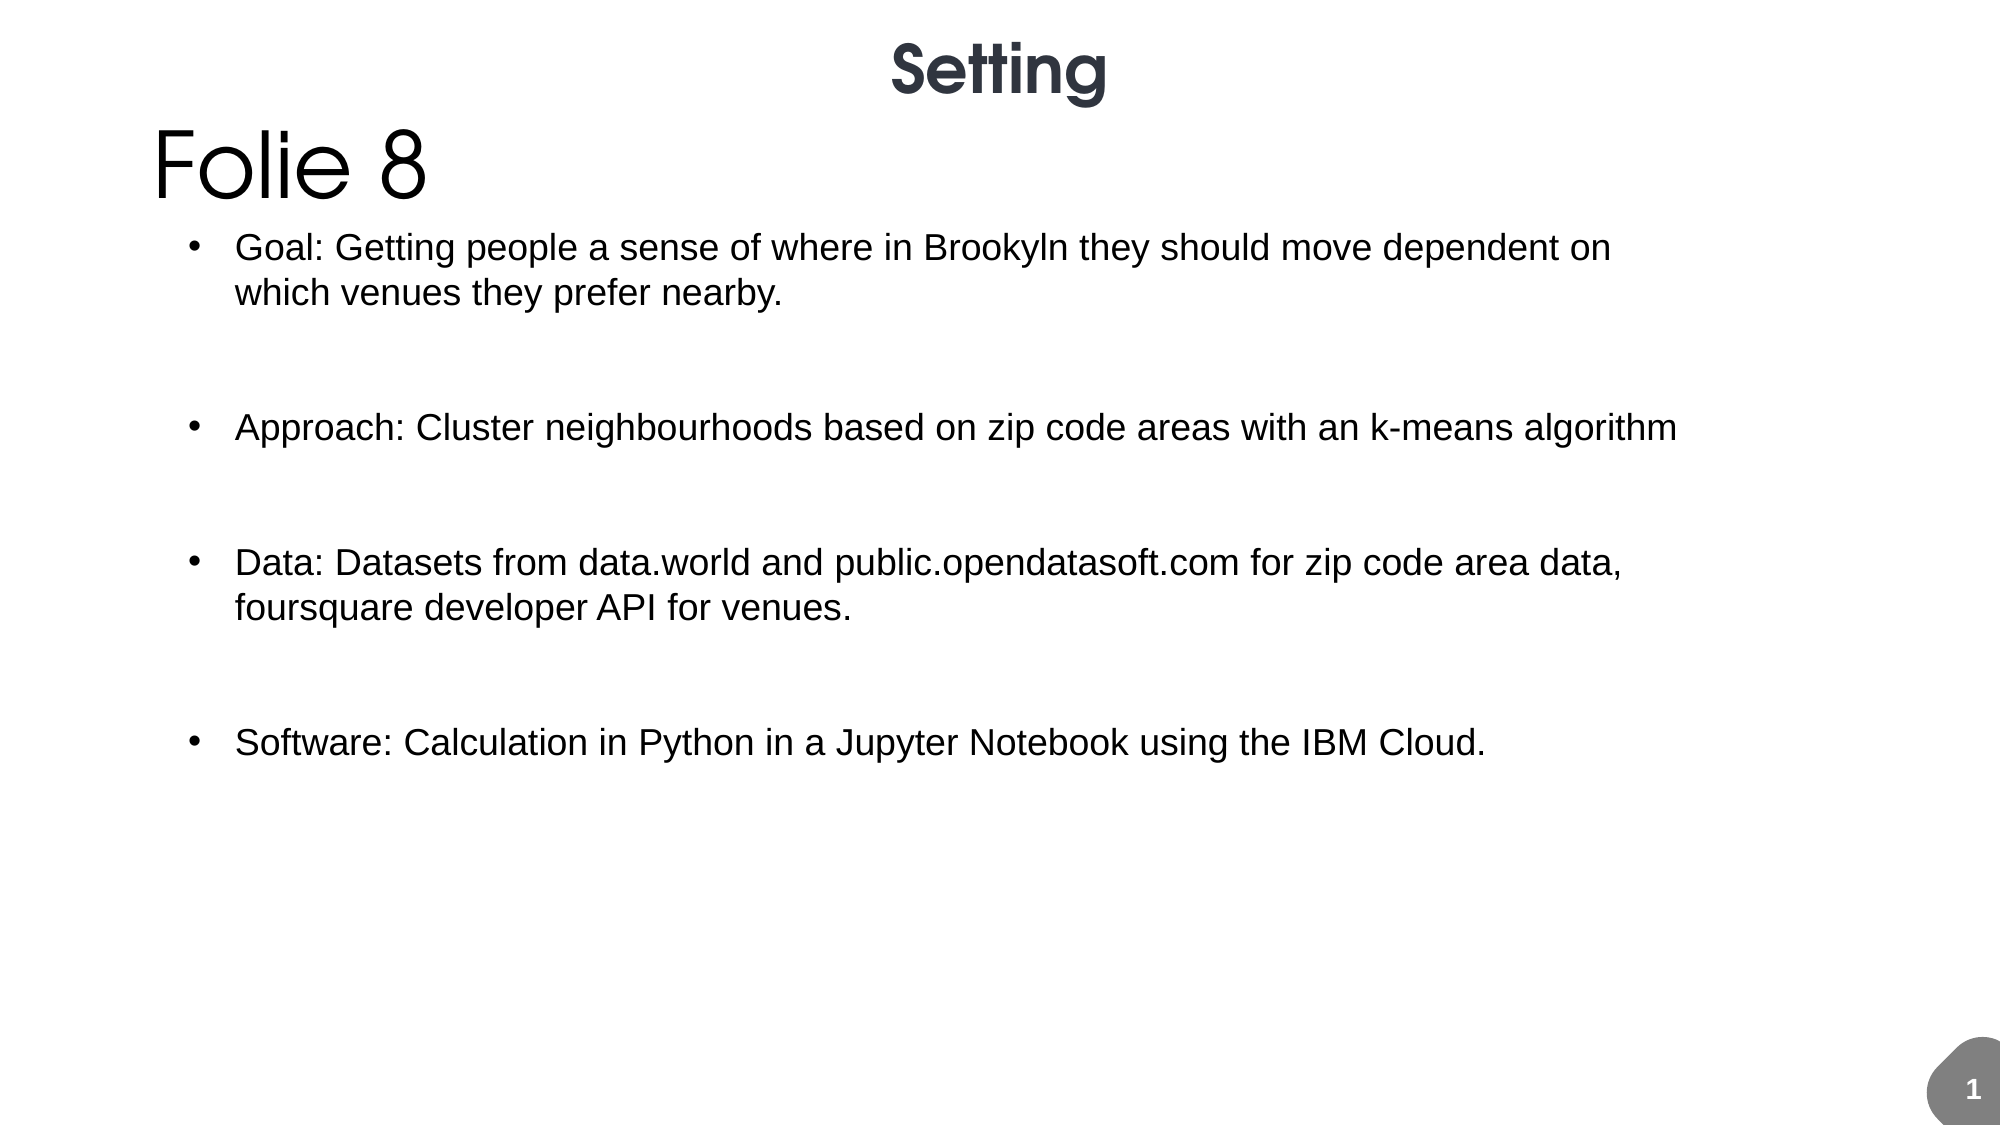

Setting
# Folie 8
Goal: Getting people a sense of where in Brookyln they should move dependent on which venues they prefer nearby.

Approach: Cluster neighbourhoods based on zip code areas with an k-means algorithm

Data: Datasets from data.world and public.opendatasoft.com for zip code area data, foursquare developer API for venues.

Software: Calculation in Python in a Jupyter Notebook using the IBM Cloud.

1